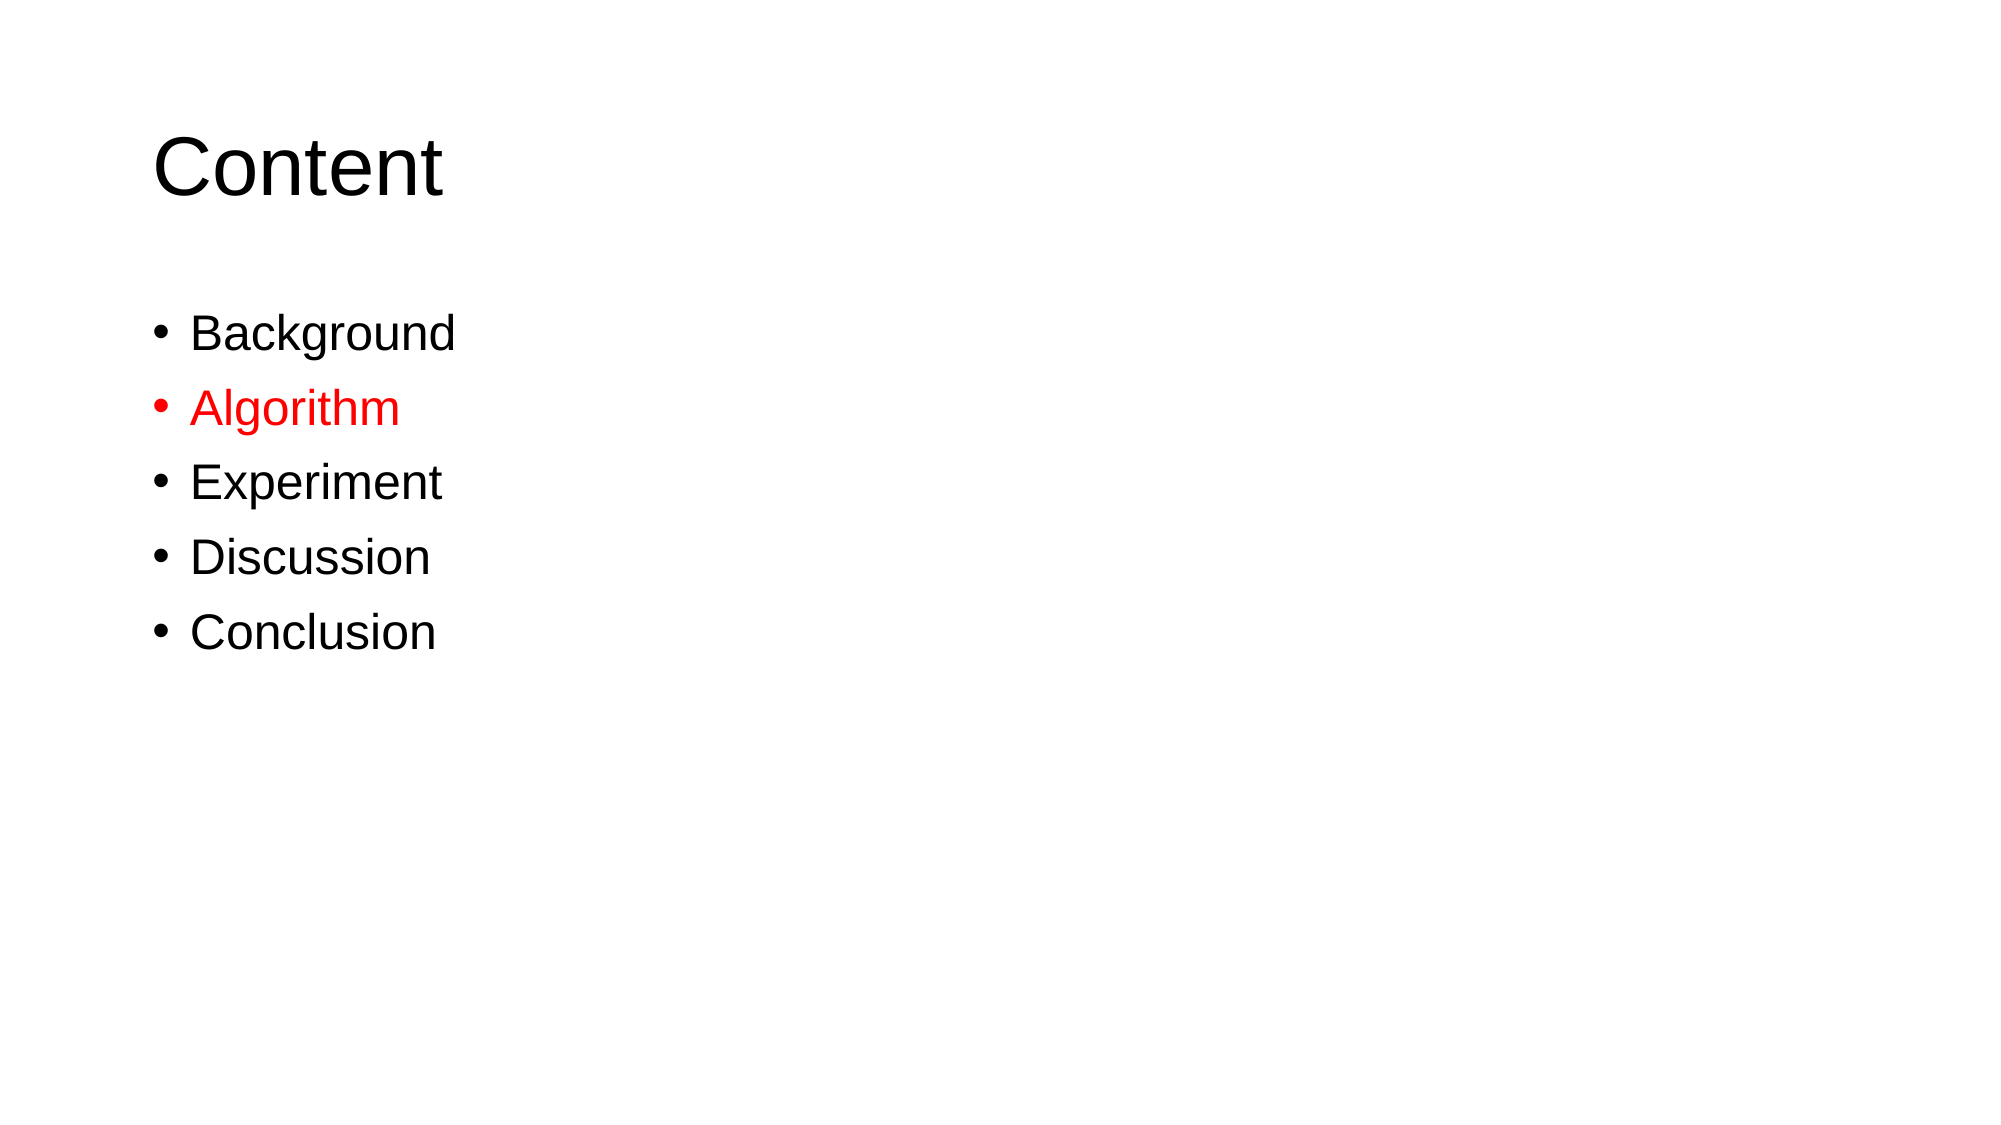

# Content
Background
Algorithm
Experiment
Discussion
Conclusion